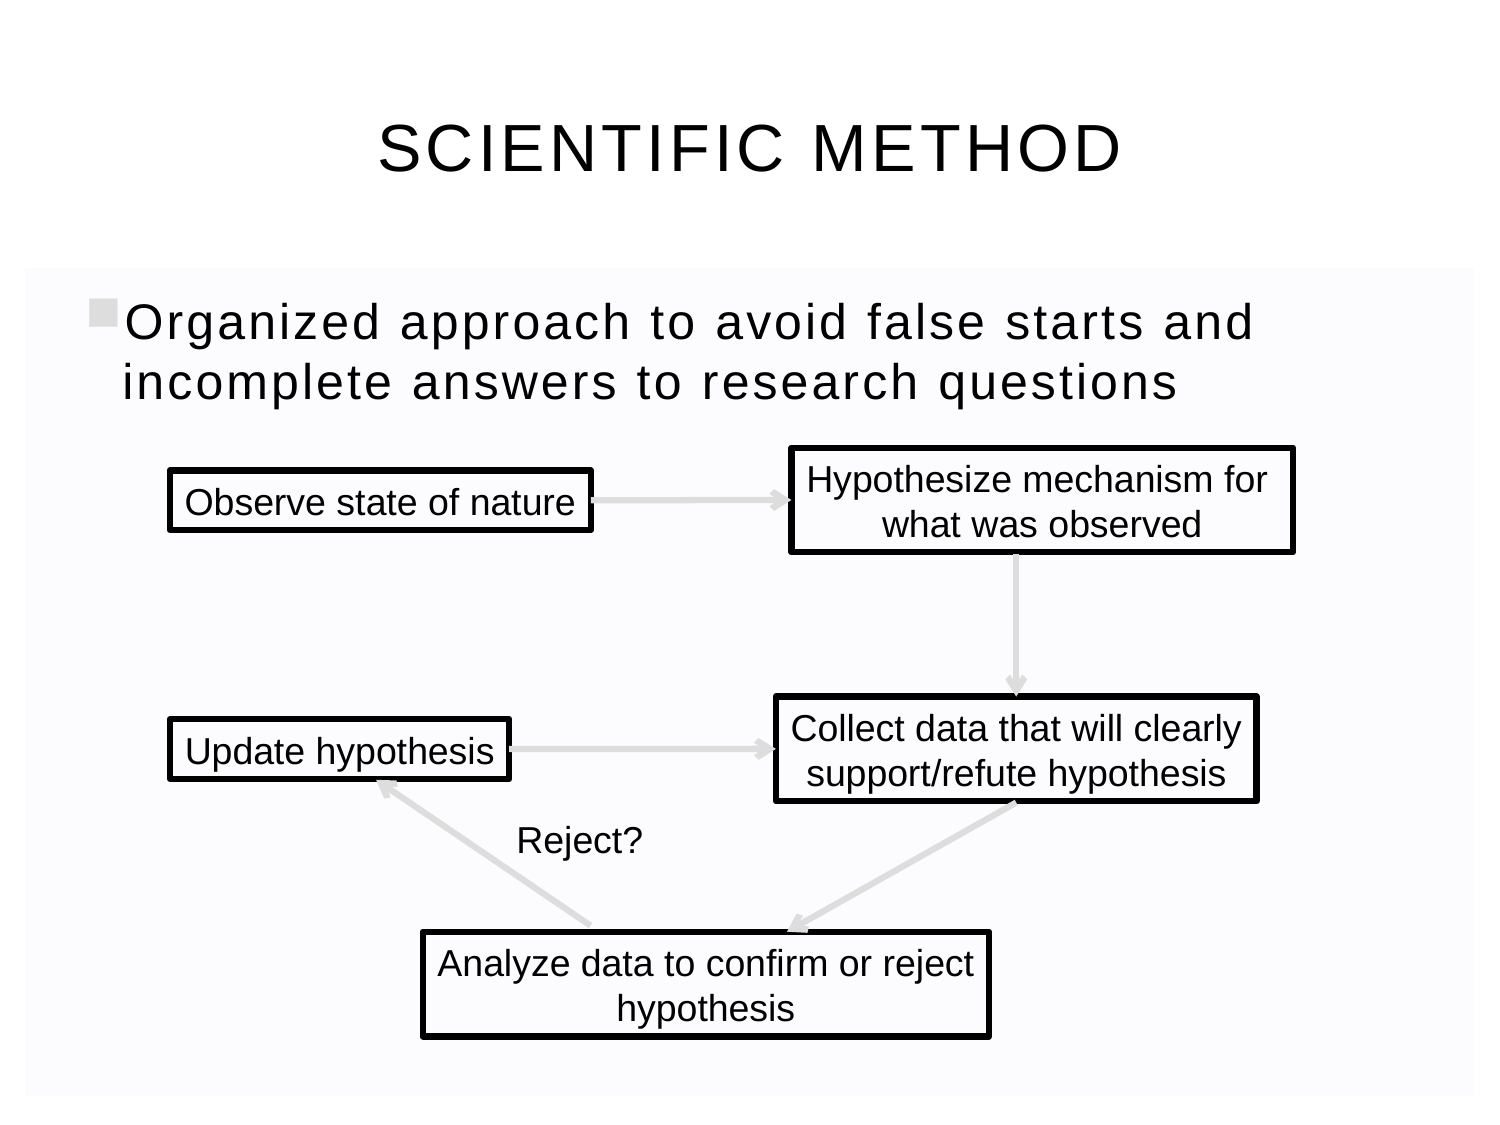

# Scientific method
Organized approach to avoid false starts and incomplete answers to research questions
Hypothesize mechanism for
what was observed
Observe state of nature
Collect data that will clearly
support/refute hypothesis
Update hypothesis
Reject?
Analyze data to confirm or reject
hypothesis